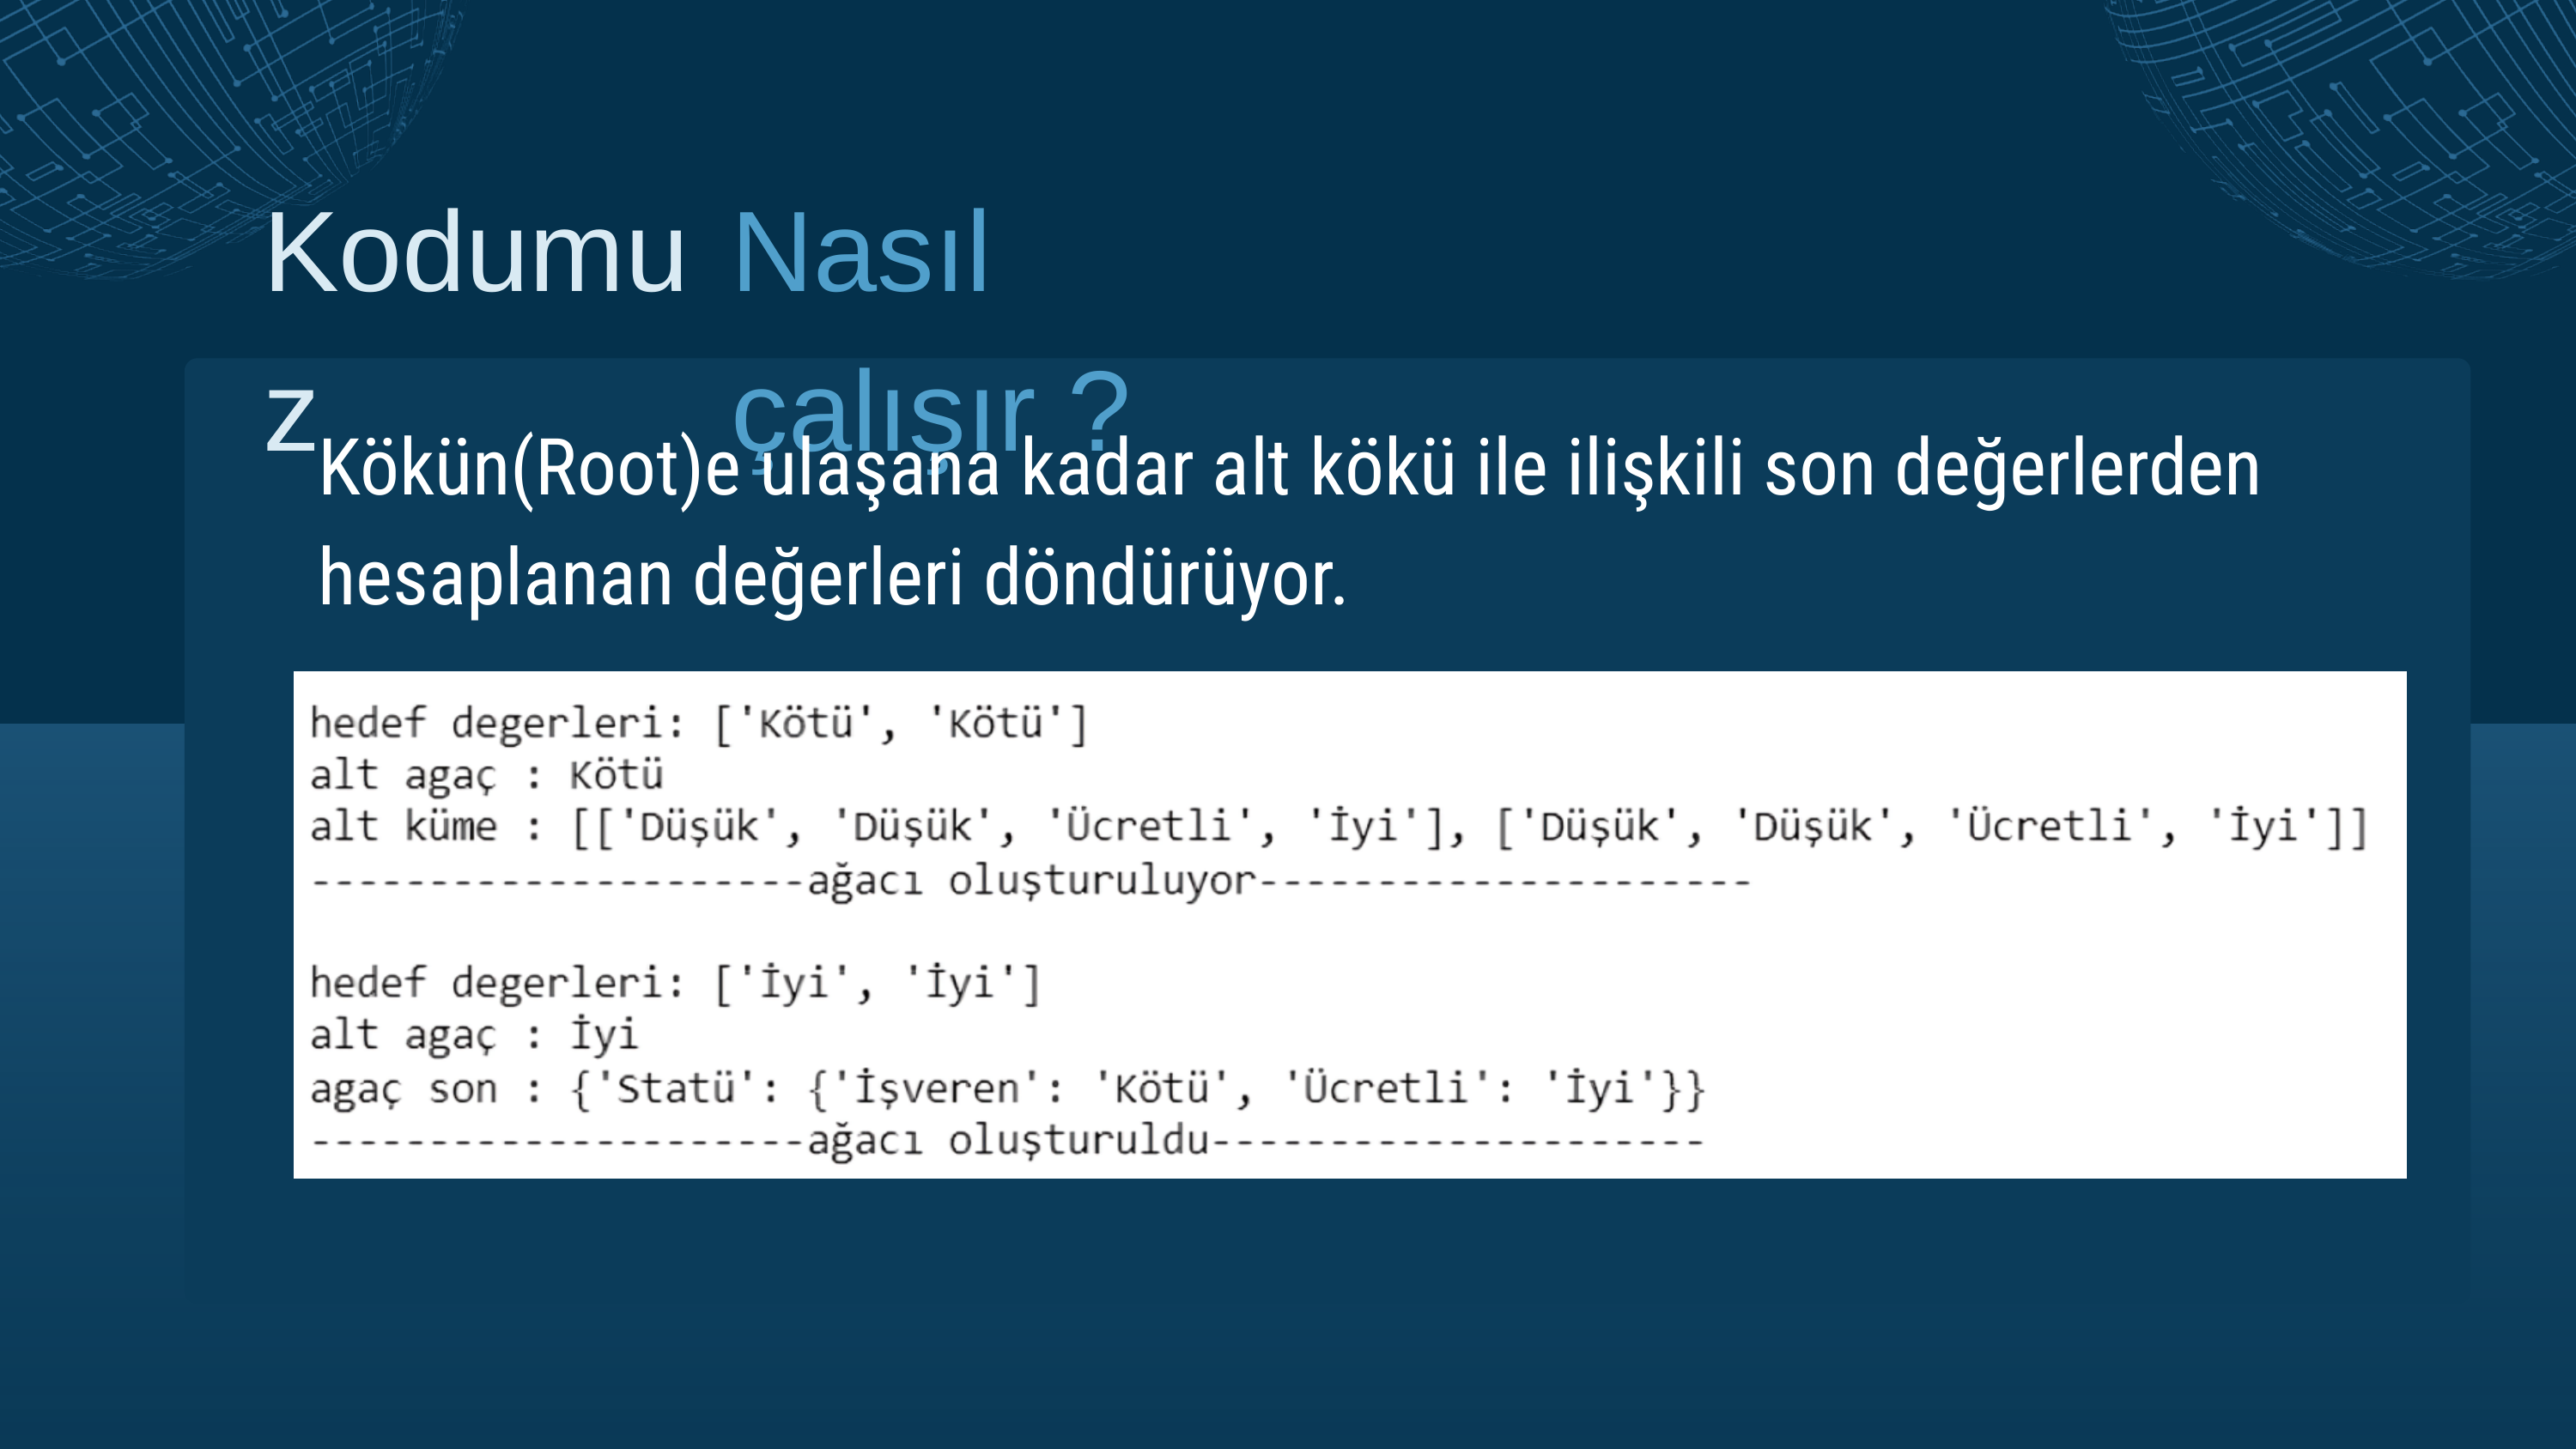

Kodumuz
Nasıl çalışır ?

Kökün(Root)e ulaşana kadar alt kökü ile ilişkili son değerlerden hesaplanan değerleri döndürüyor.